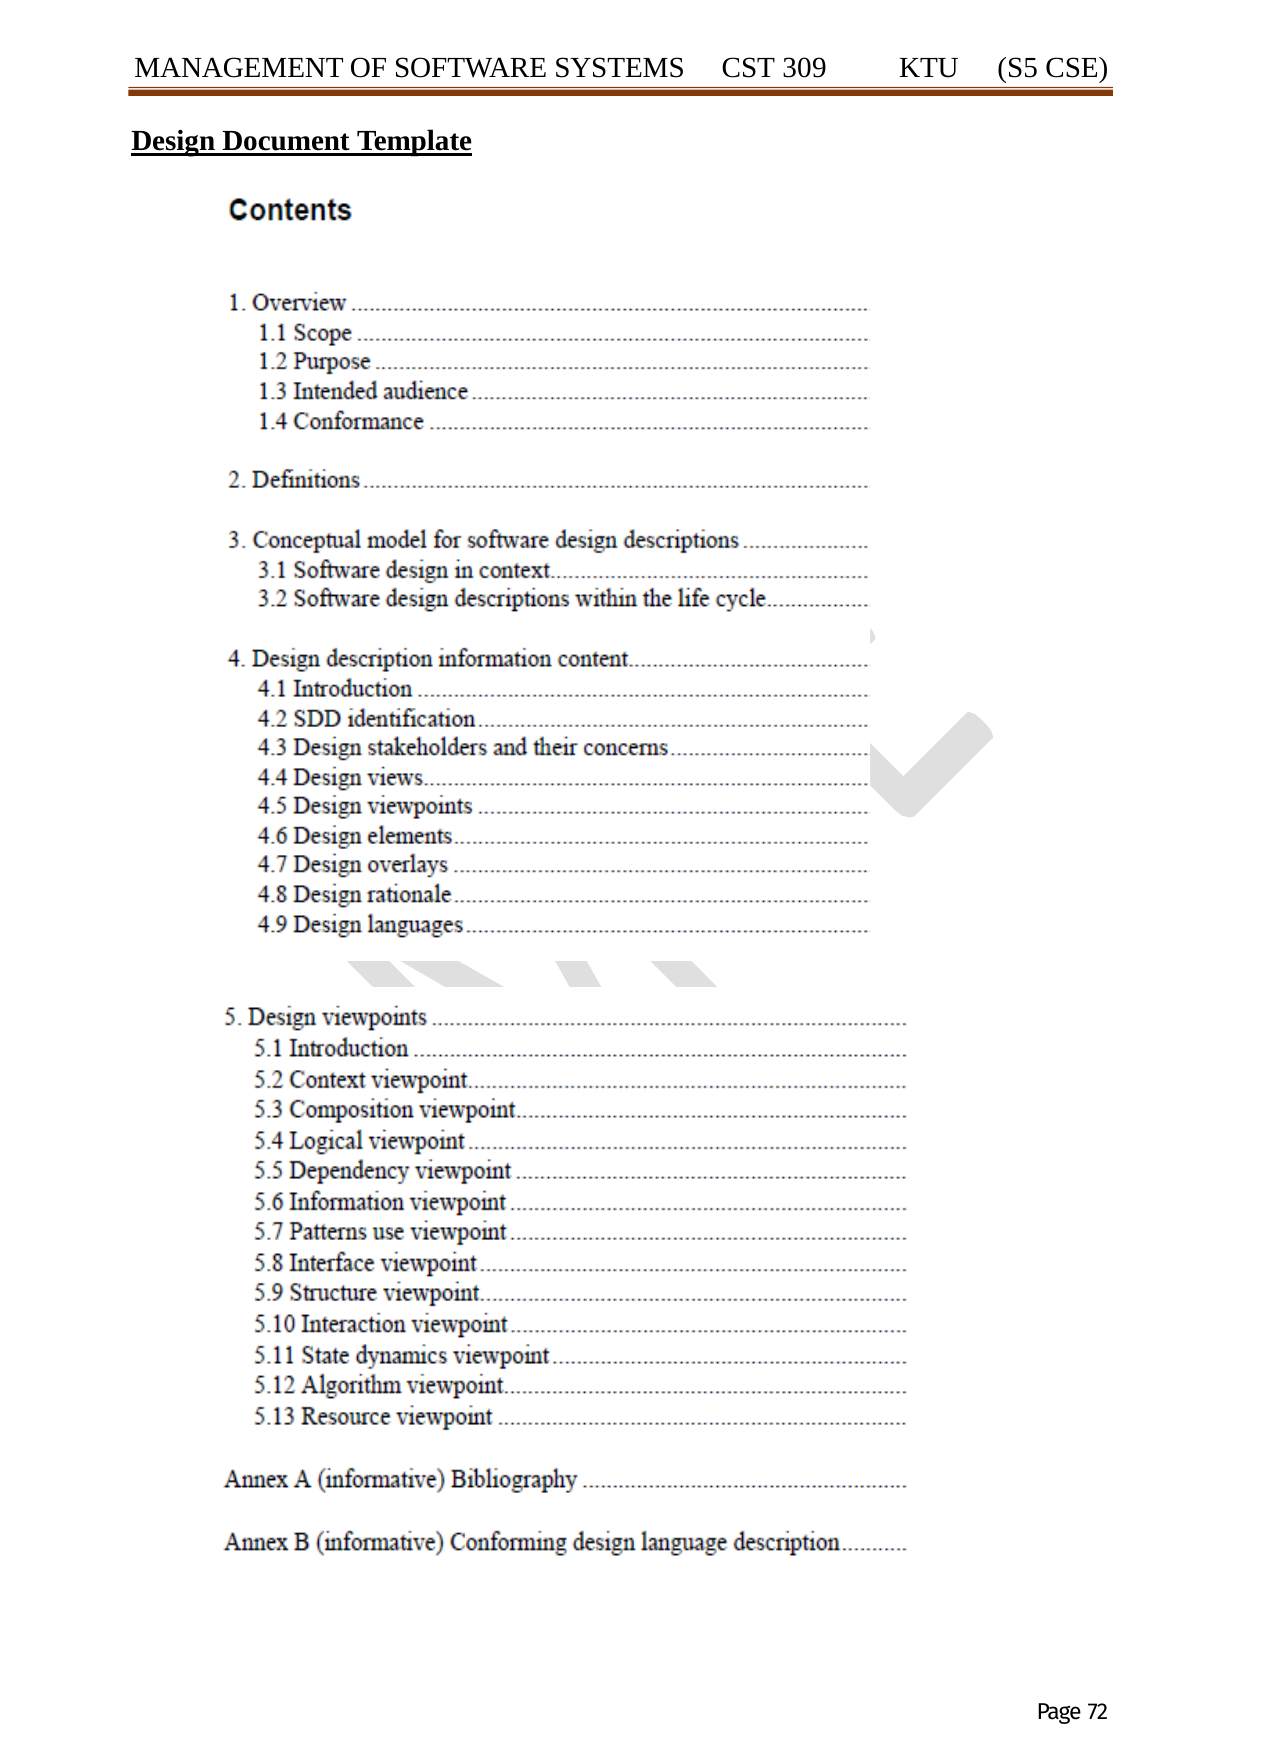

MANAGEMENT OF SOFTWARE SYSTEMS
CST 309
KTU	(S5 CSE)

Design Document Template

Page 72